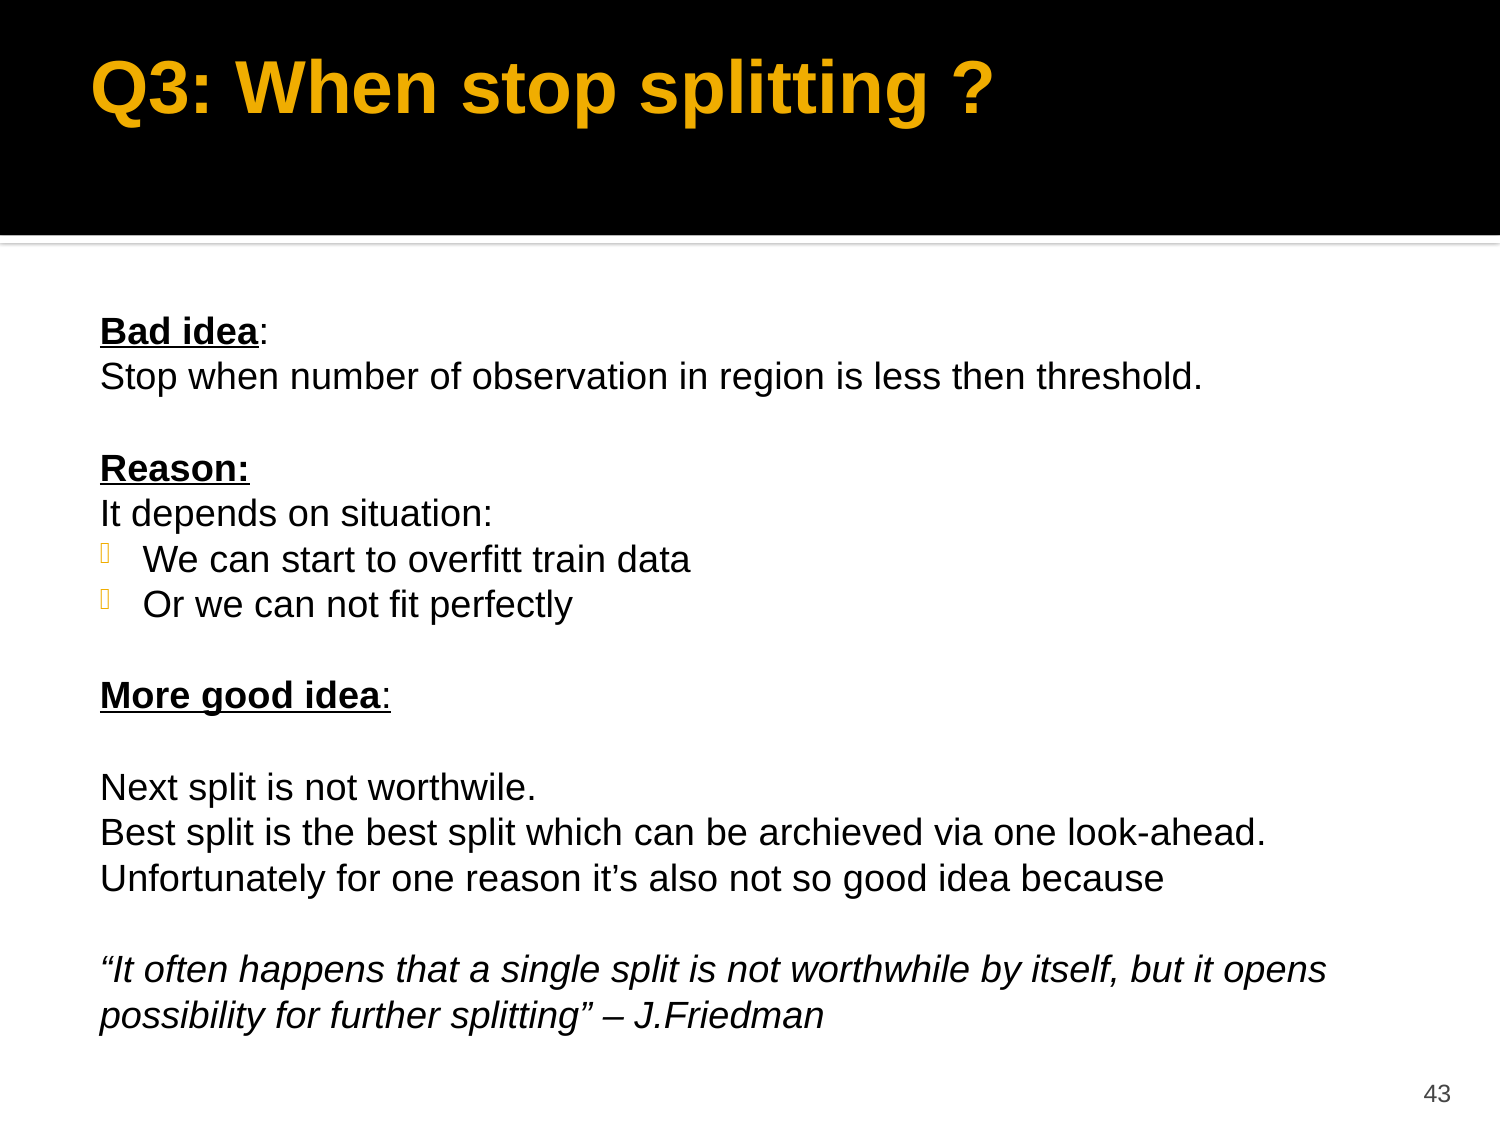

# Q3: When stop splitting ?
Bad idea:
Stop when number of observation in region is less then threshold.

Reason:
It depends on situation:
We can start to overfitt train data
Or we can not fit perfectly

More good idea:

Next split is not worthwile.
Best split is the best split which can be archieved via one look-ahead.
Unfortunately for one reason it’s also not so good idea because

“It often happens that a single split is not worthwhile by itself, but it opens possibility for further splitting” – J.Friedman

43